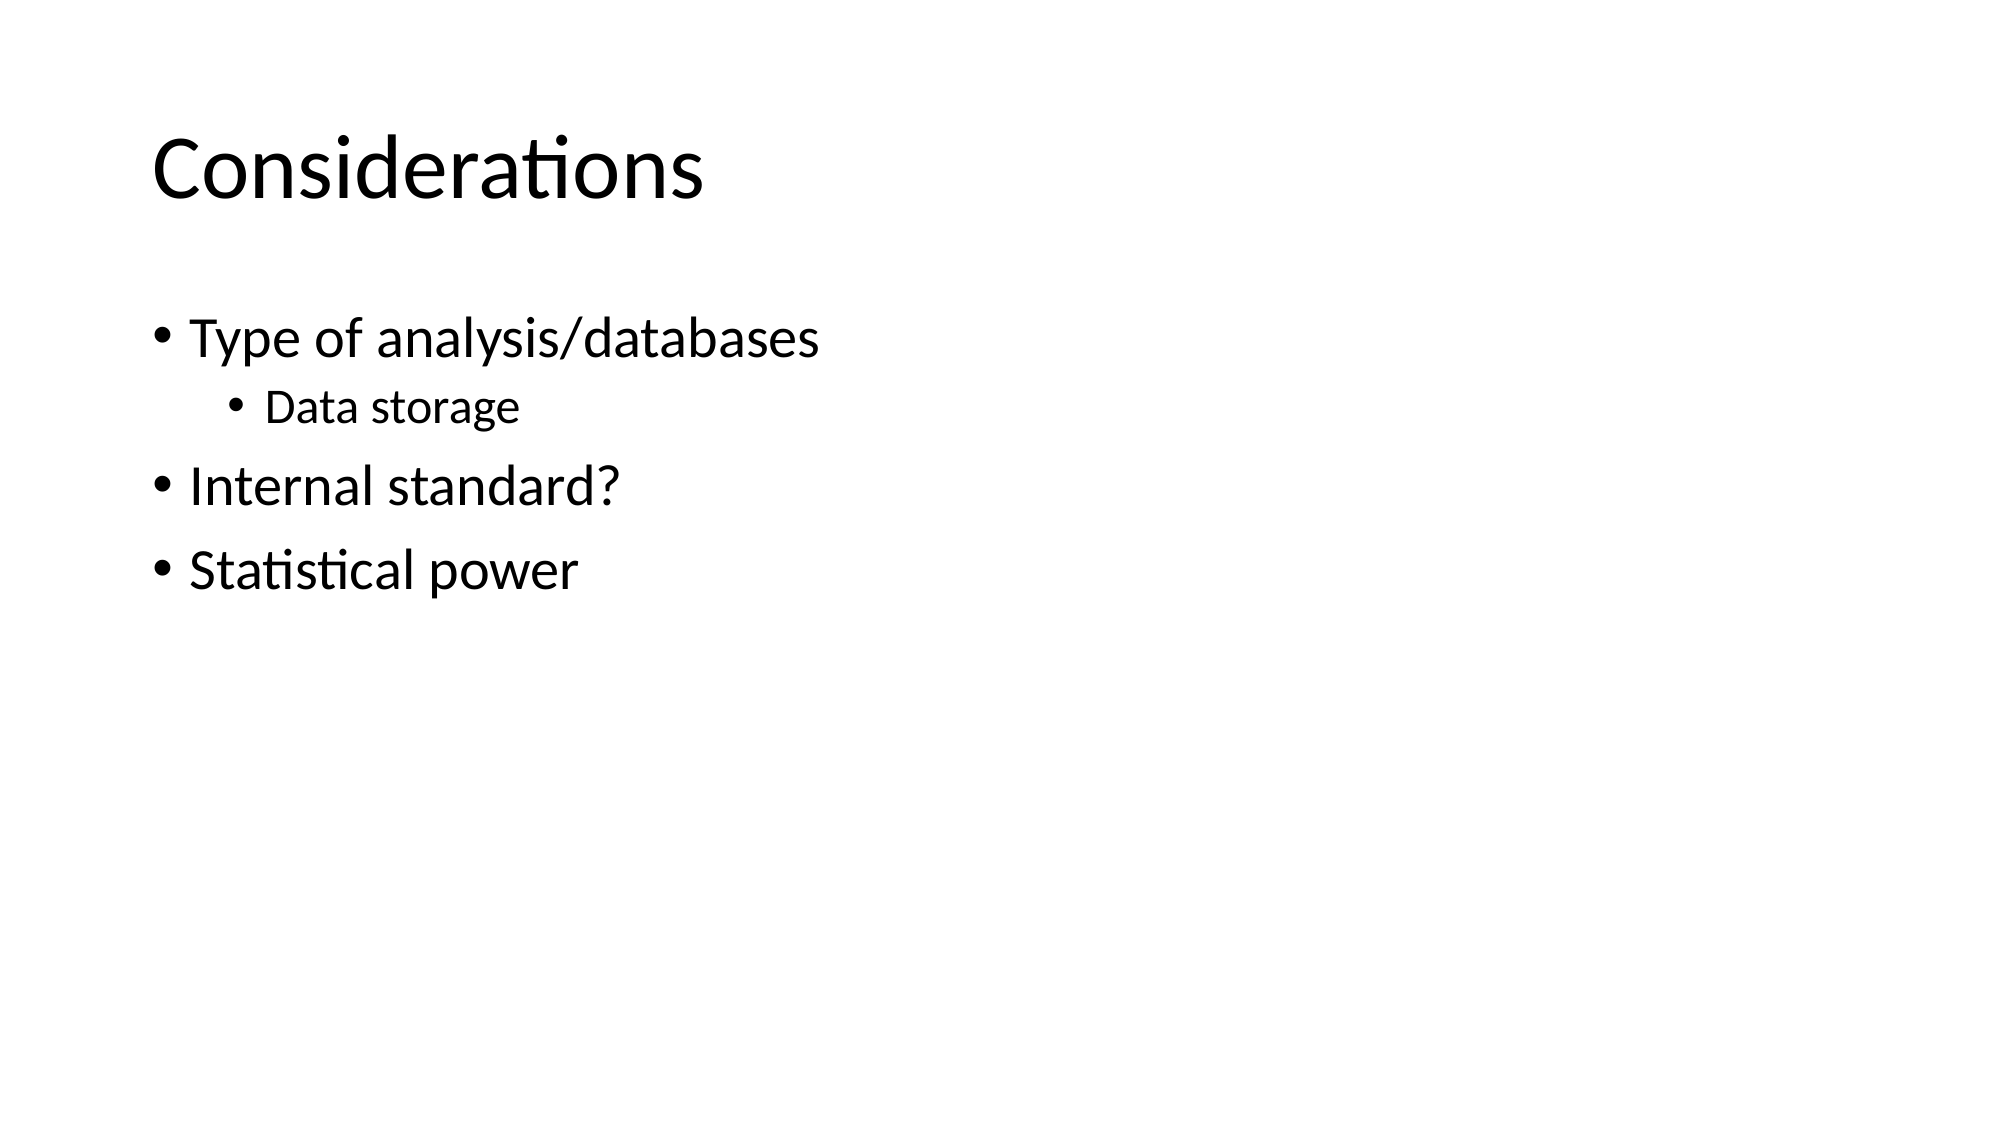

# Considerations
Type of analysis/databases
Data storage
Internal standard?
Statistical power